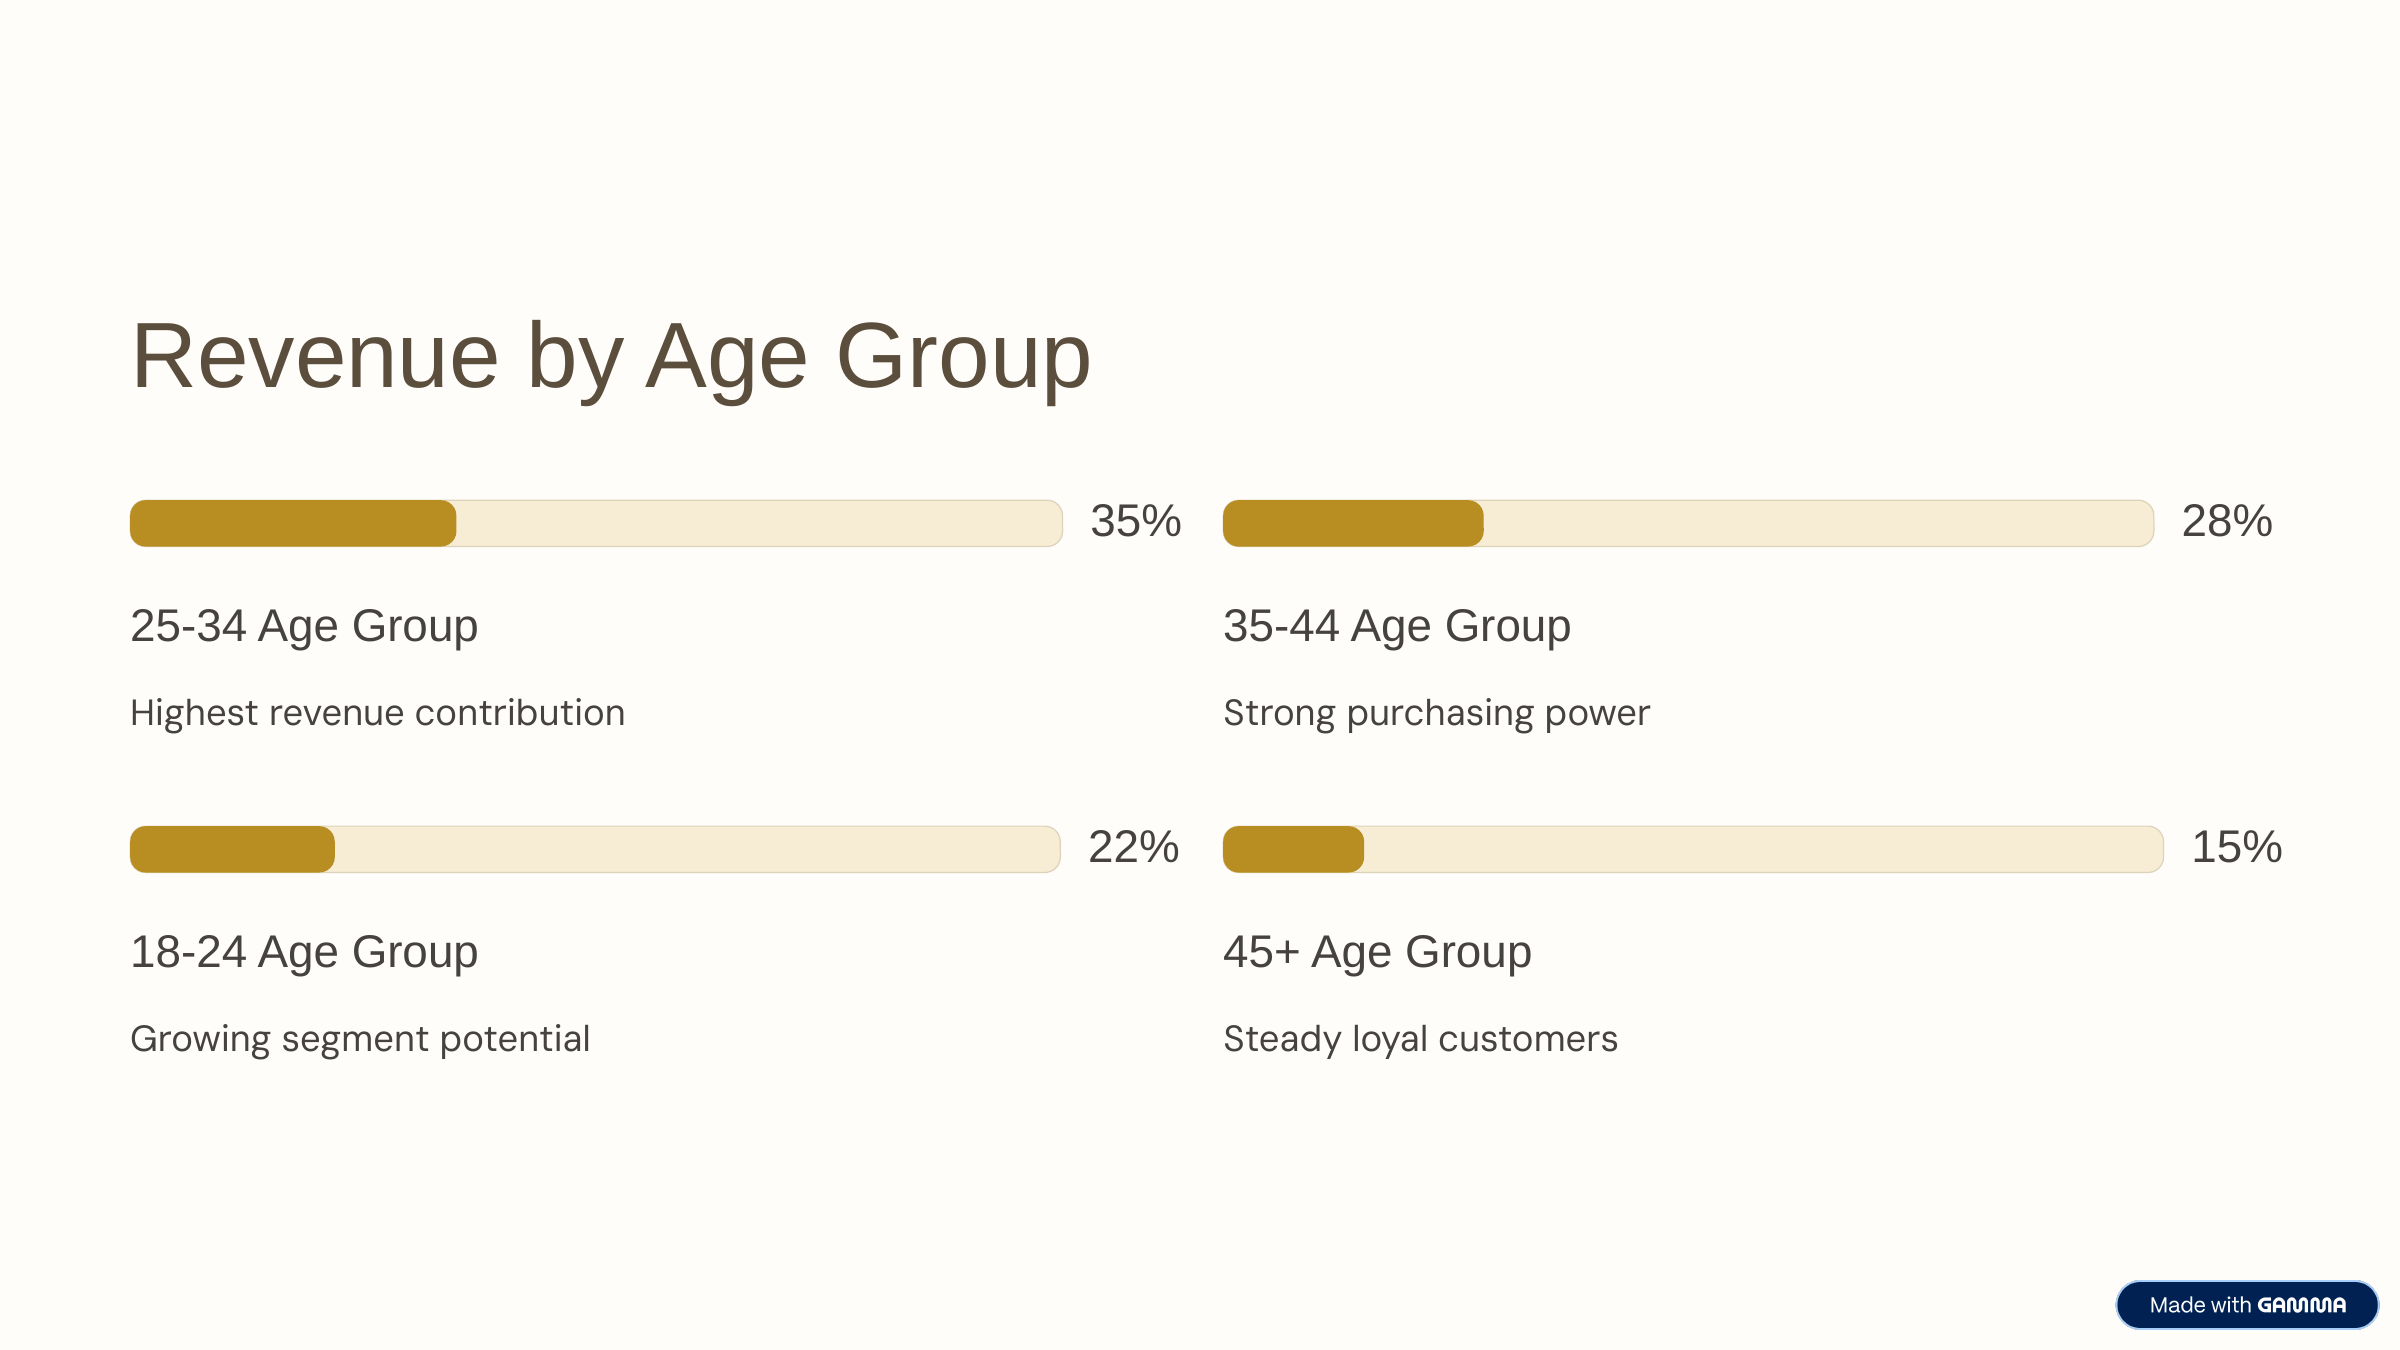

Revenue by Age Group

35%

28%
25-34 Age Group
35-44 Age Group
Highest revenue contribution
Strong purchasing power

22%

15%
18-24 Age Group
45+ Age Group
Growing segment potential
Steady loyal customers